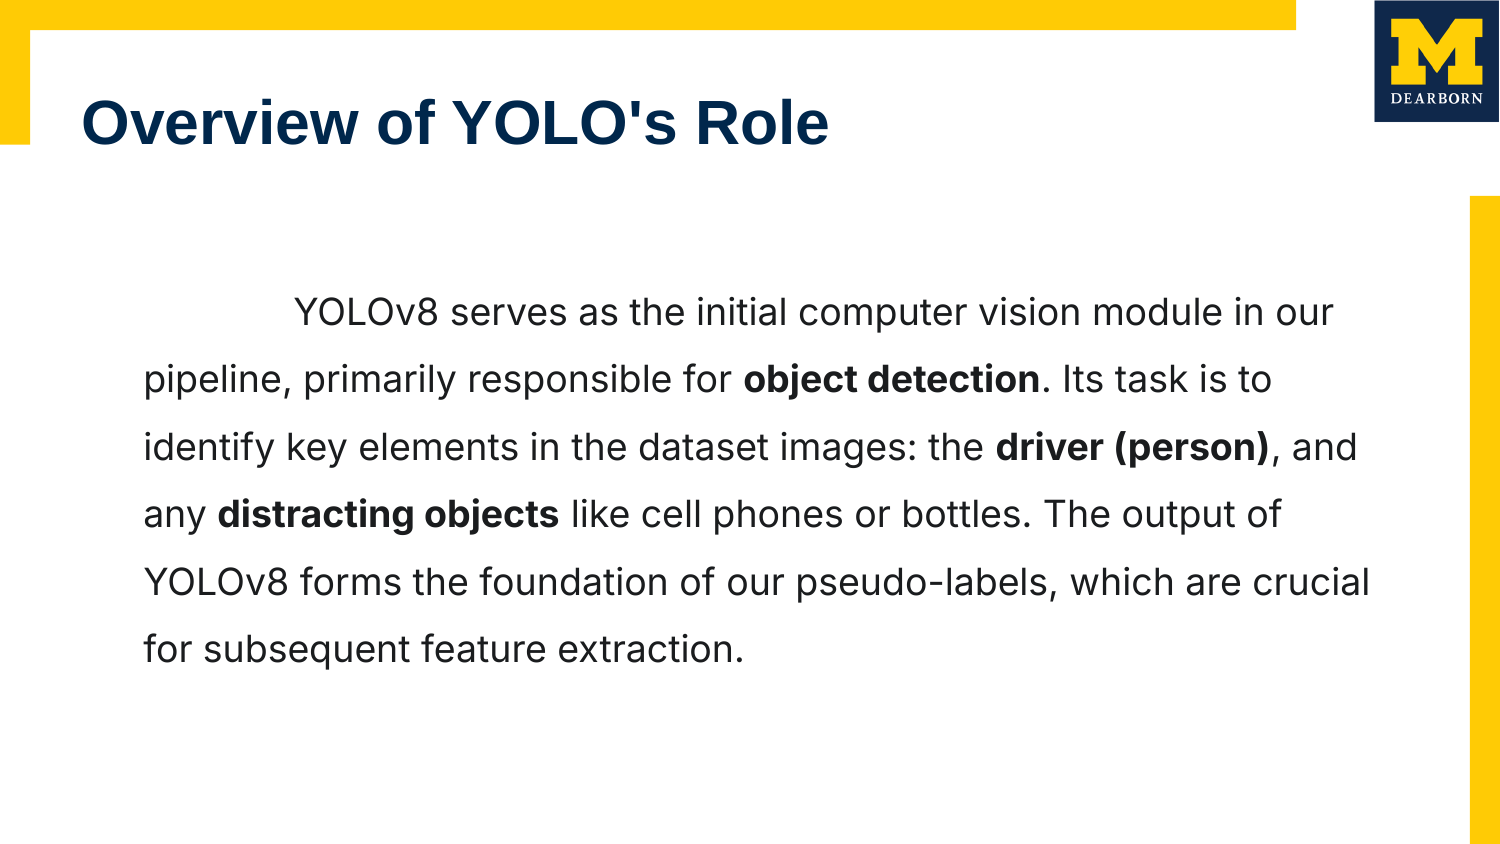

# Overview of YOLO's Role
	YOLOv8 serves as the initial computer vision module in our pipeline, primarily responsible for object detection. Its task is to identify key elements in the dataset images: the driver (person), and any distracting objects like cell phones or bottles. The output of YOLOv8 forms the foundation of our pseudo-labels, which are crucial for subsequent feature extraction.